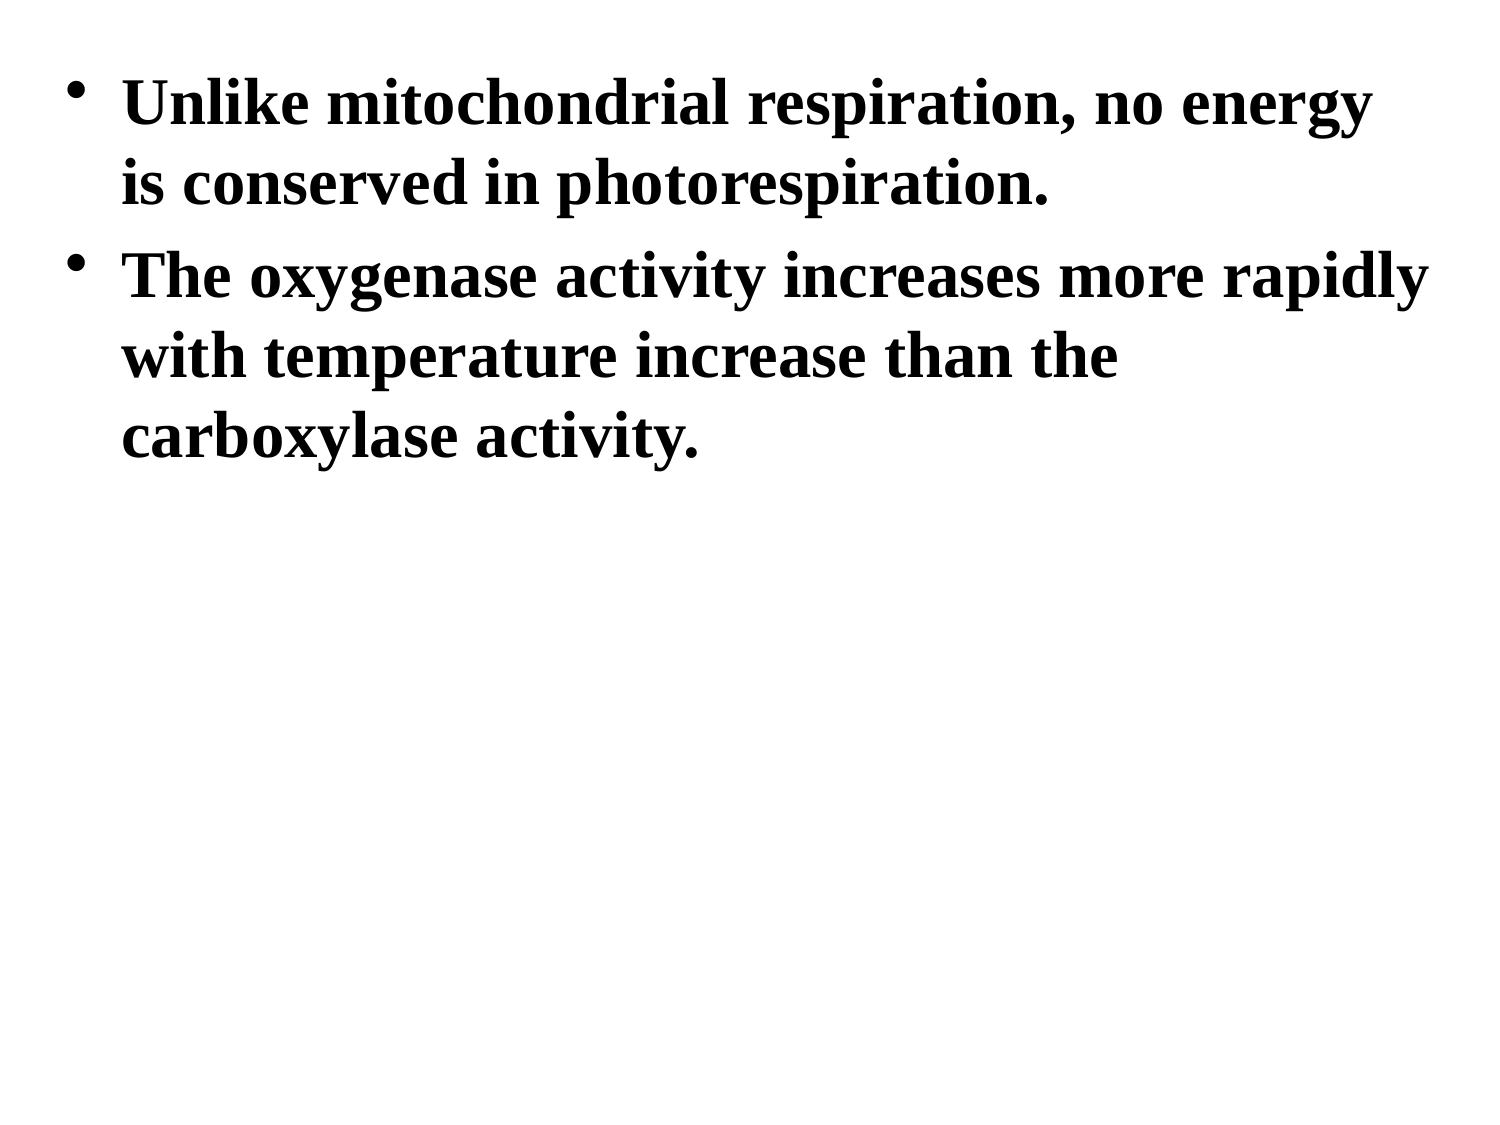

Unlike mitochondrial respiration, no energy is conserved in photorespiration.
The oxygenase activity increases more rapidly with temperature increase than the carboxylase activity.